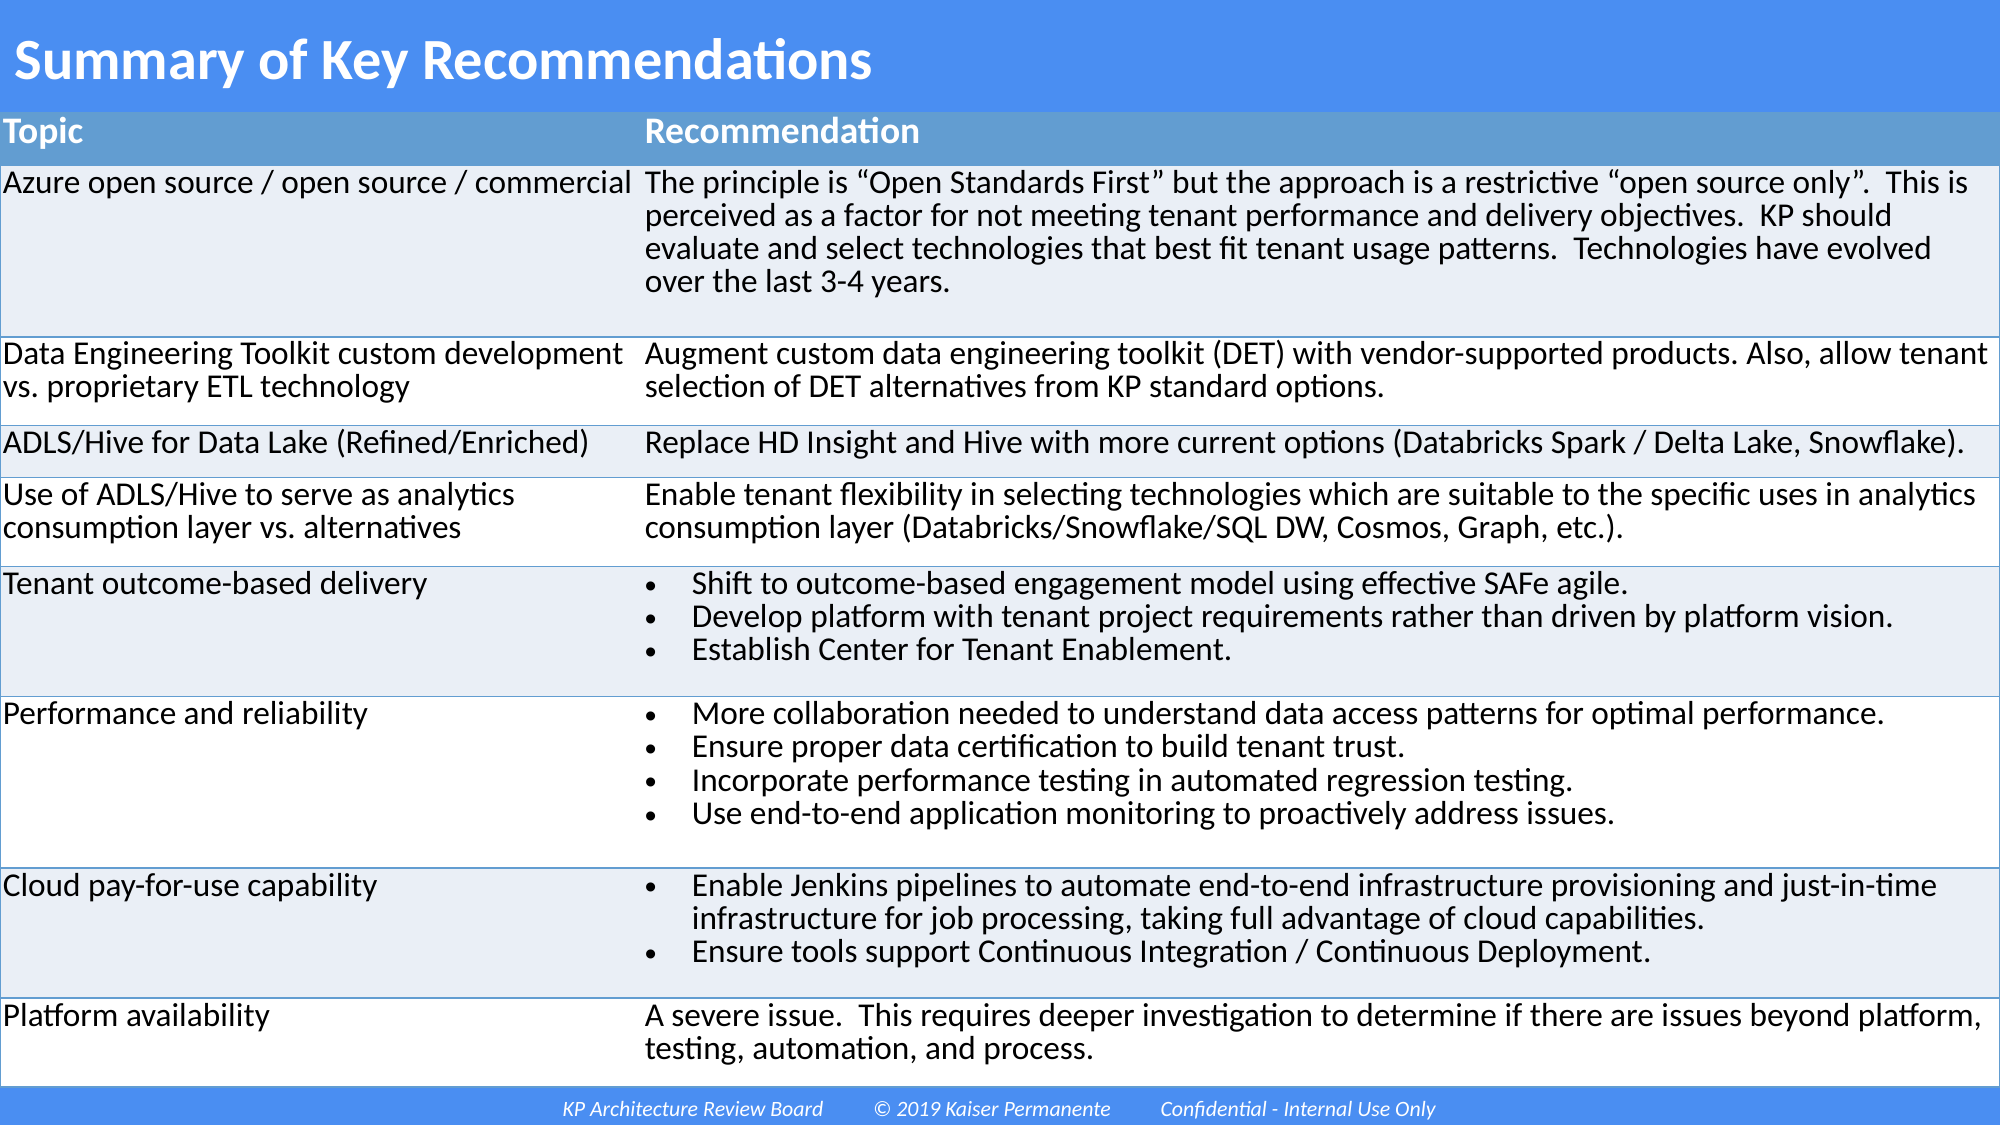

# Summary of Key Recommendations
| Topic | Recommendation |
| --- | --- |
| Azure open source / open source / commercial | The principle is “Open Standards First” but the approach is a restrictive “open source only”. This is perceived as a factor for not meeting tenant performance and delivery objectives. KP should evaluate and select technologies that best fit tenant usage patterns. Technologies have evolved over the last 3-4 years. |
| Data Engineering Toolkit custom development vs. proprietary ETL technology | Augment custom data engineering toolkit (DET) with vendor-supported products. Also, allow tenant selection of DET alternatives from KP standard options. |
| ADLS/Hive for Data Lake (Refined/Enriched) | Replace HD Insight and Hive with more current options (Databricks Spark / Delta Lake, Snowflake). |
| Use of ADLS/Hive to serve as analytics consumption layer vs. alternatives | Enable tenant flexibility in selecting technologies which are suitable to the specific uses in analytics consumption layer (Databricks/Snowflake/SQL DW, Cosmos, Graph, etc.). |
| Tenant outcome-based delivery | Shift to outcome-based engagement model using effective SAFe agile. Develop platform with tenant project requirements rather than driven by platform vision. Establish Center for Tenant Enablement. |
| Performance and reliability | More collaboration needed to understand data access patterns for optimal performance. Ensure proper data certification to build tenant trust. Incorporate performance testing in automated regression testing. Use end-to-end application monitoring to proactively address issues. |
| Cloud pay-for-use capability | Enable Jenkins pipelines to automate end-to-end infrastructure provisioning and just-in-time infrastructure for job processing, taking full advantage of cloud capabilities. Ensure tools support Continuous Integration / Continuous Deployment. |
| Platform availability | A severe issue. This requires deeper investigation to determine if there are issues beyond platform, testing, automation, and process. |
KP Architecture Review Board          © 2019 Kaiser Permanente          Confidential - Internal Use Only